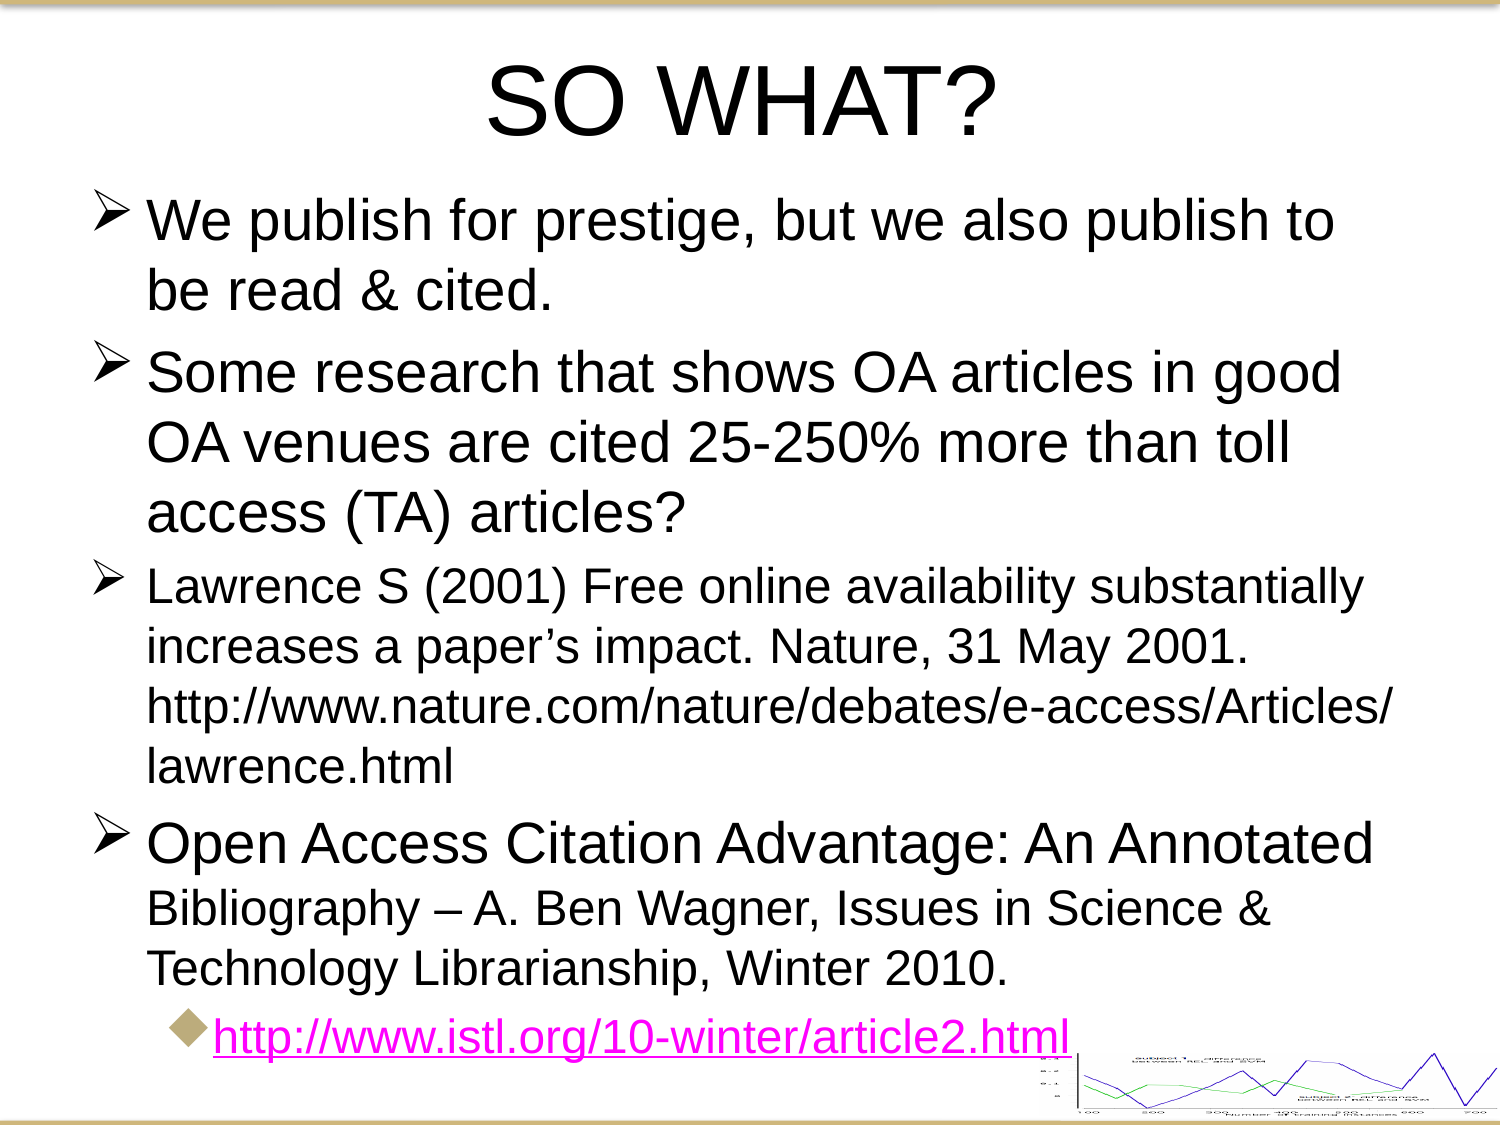

SO WHAT?
We publish for prestige, but we also publish to be read & cited.
Some research that shows OA articles in good OA venues are cited 25-250% more than toll access (TA) articles?
Lawrence S (2001) Free online availability substantially increases a paper’s impact. Nature, 31 May 2001. http://www.nature.com/nature/debates/e-access/Articles/lawrence.html
Open Access Citation Advantage: An Annotated Bibliography – A. Ben Wagner, Issues in Science & Technology Librarianship, Winter 2010.
http://www.istl.org/10-winter/article2.html